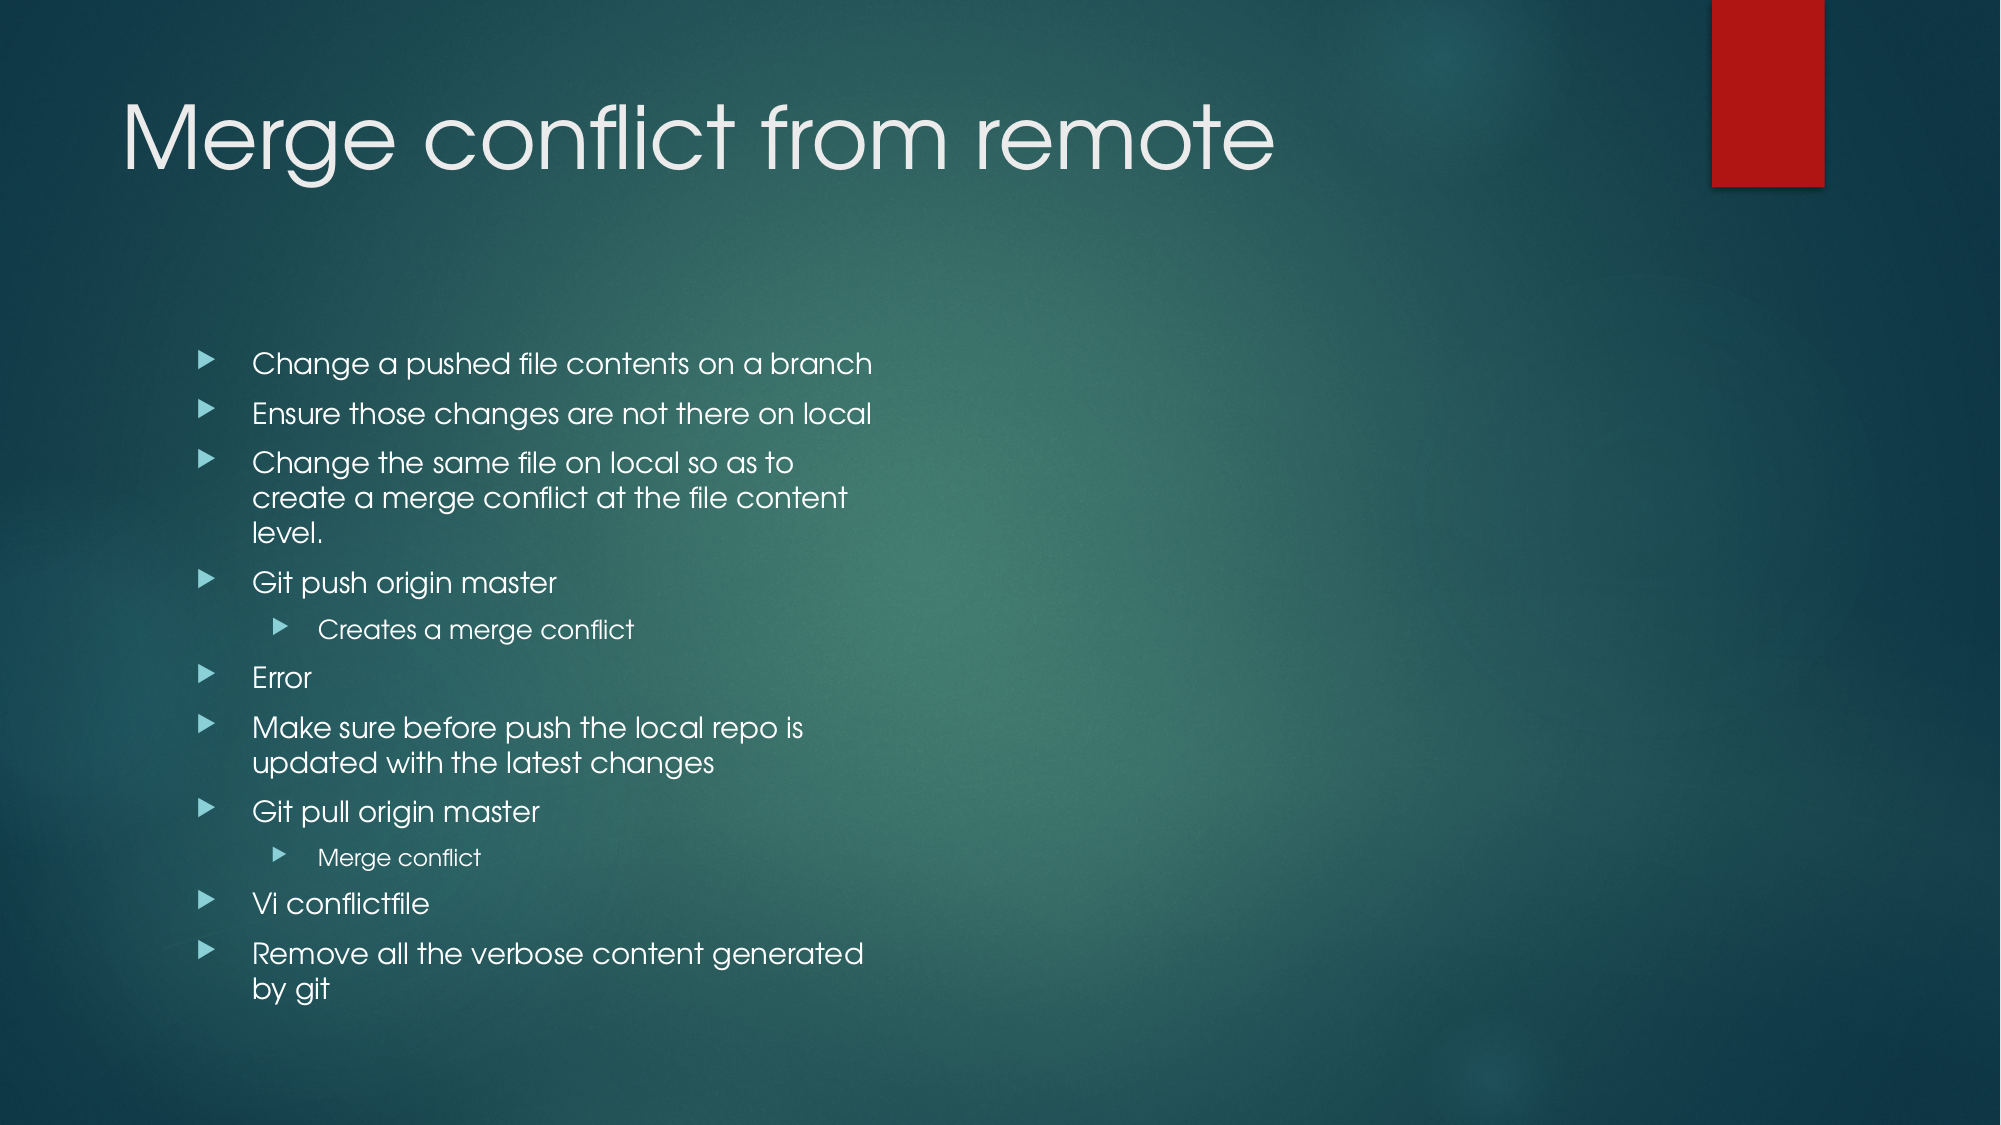

# Merge conflict from remote

Change a pushed file contents on a branch
Ensure those changes are not there on local
Change the same file on local so as to create a merge conflict at the file content level.
Git push origin master
Creates a merge conflict
Error
Make sure before push the local repo is updated with the latest changes
Git pull origin master
Merge conflict
Vi conflictfile
Remove all the verbose content generated by git